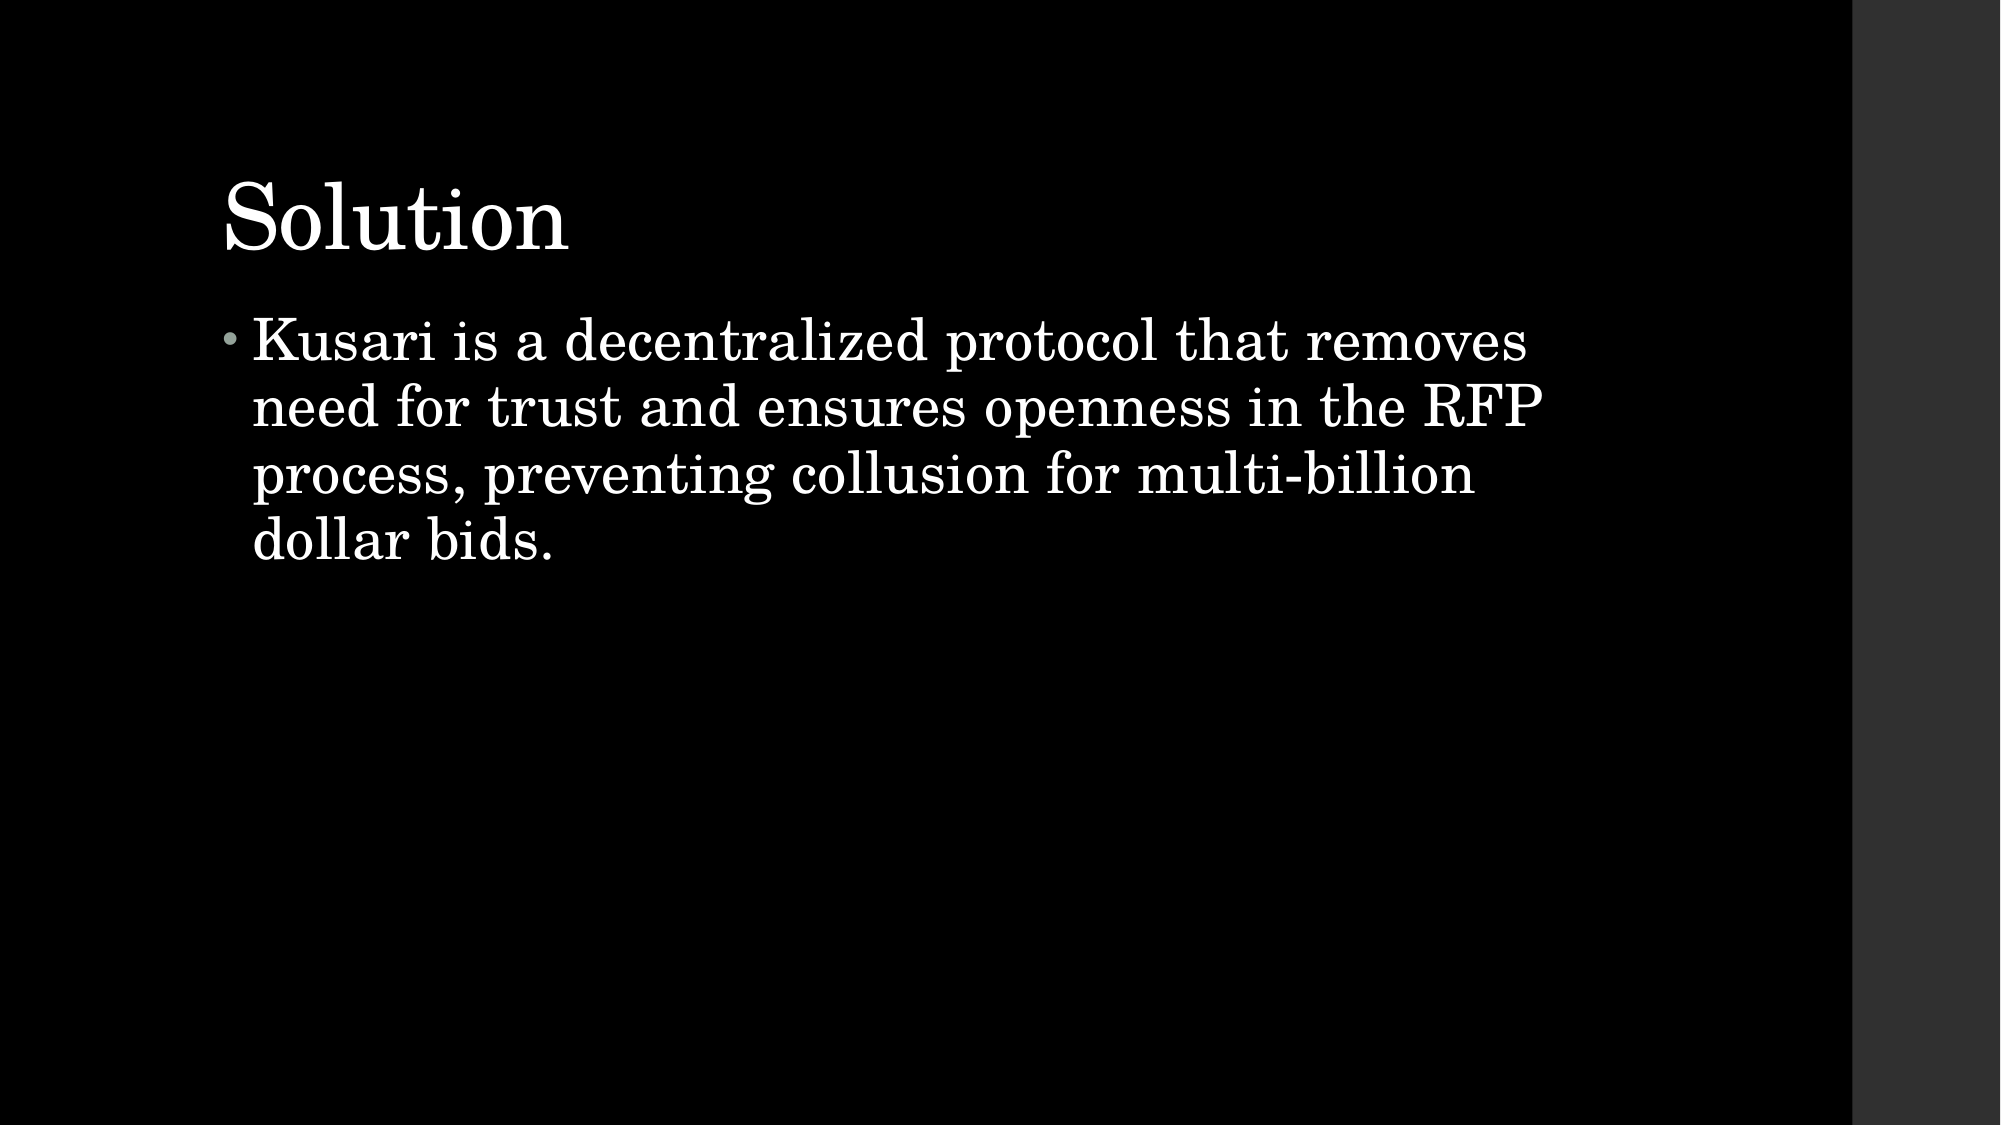

# Solution
Kusari is a decentralized protocol that removes need for trust and ensures openness in the RFP process, preventing collusion for multi-billion dollar bids.